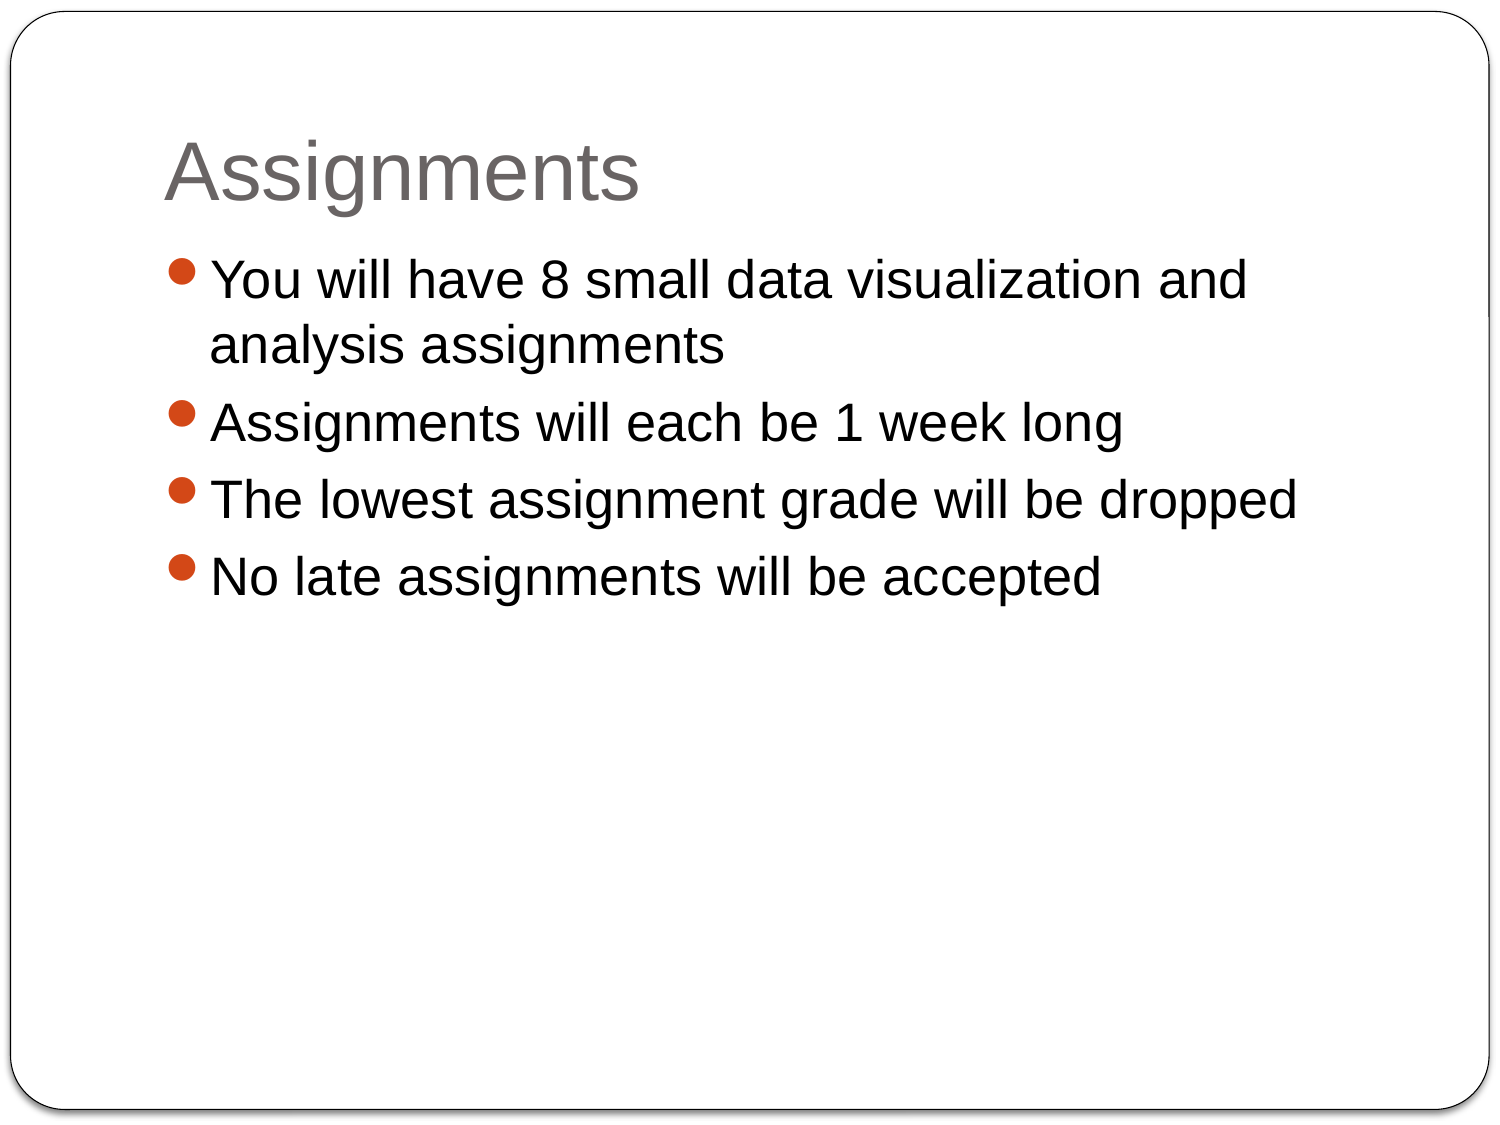

# Assignments
You will have 8 small data visualization and analysis assignments
Assignments will each be 1 week long
The lowest assignment grade will be dropped
No late assignments will be accepted